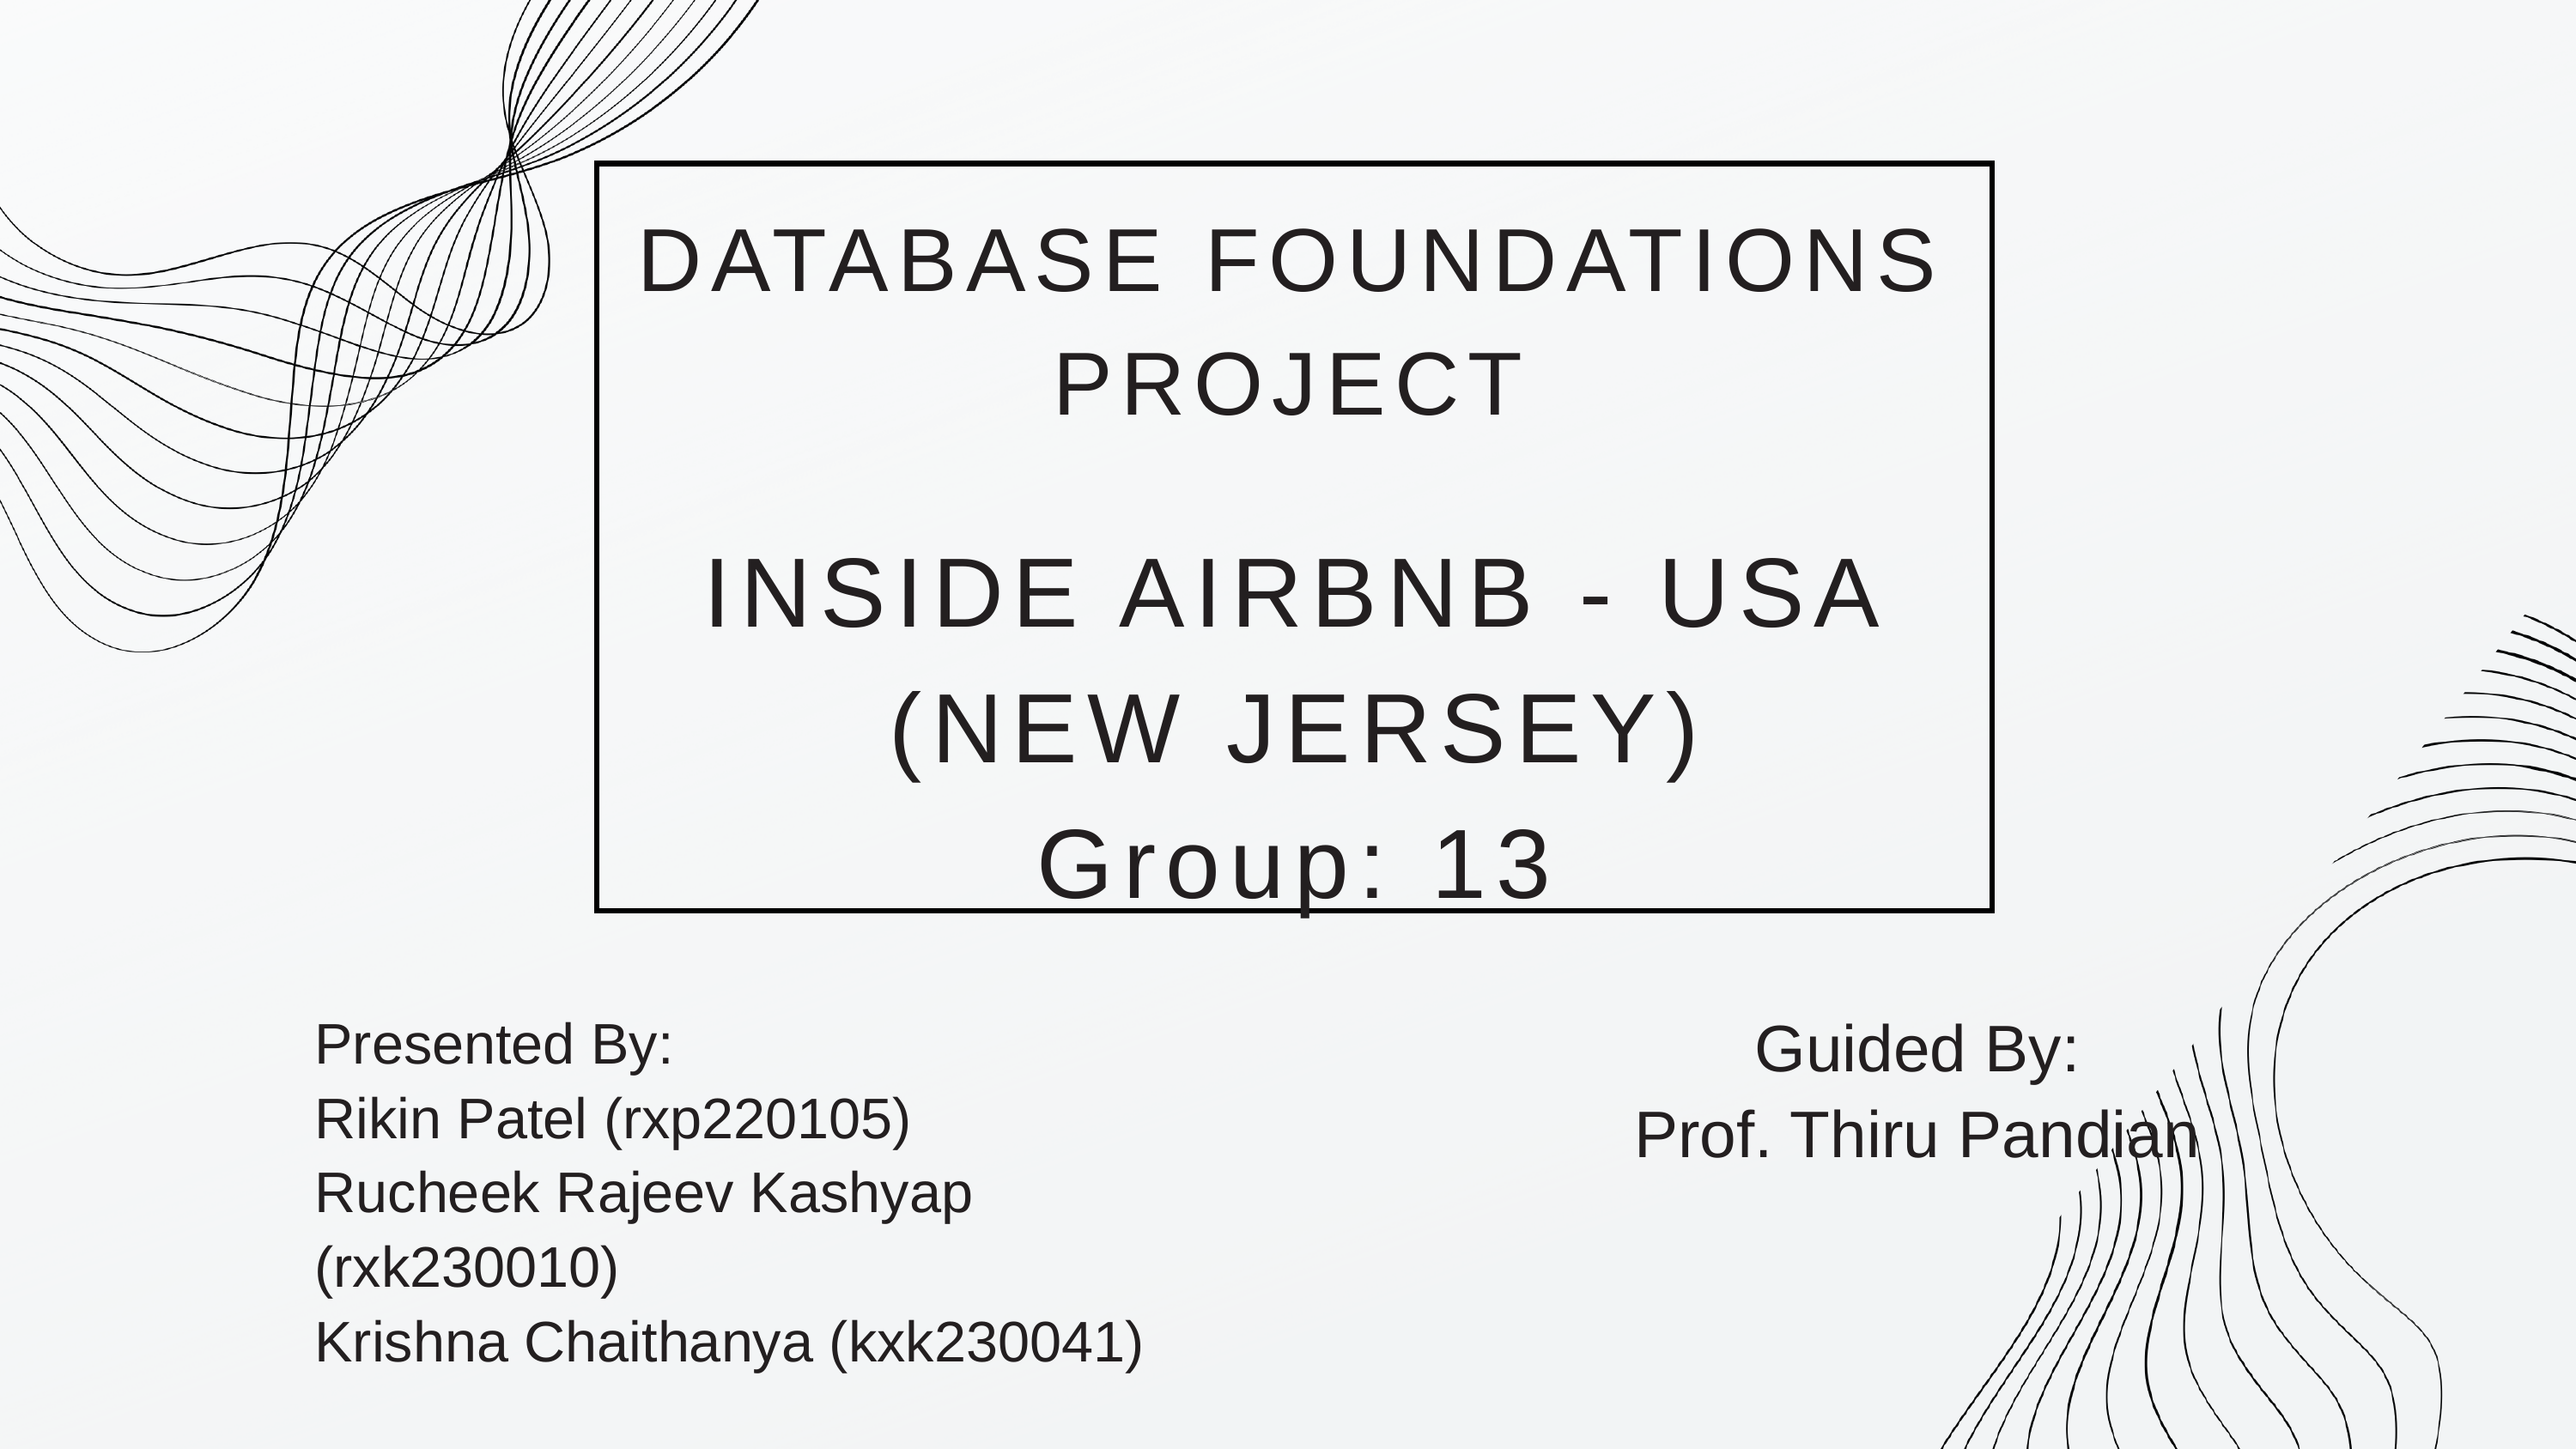

DATABASE FOUNDATIONS
PROJECT
INSIDE AIRBNB - USA (NEW JERSEY)
Group: 13

Guided By:
Prof. Thiru Pandian
Presented By:
Rikin Patel (rxp220105)
Rucheek Rajeev Kashyap (rxk230010)
Krishna Chaithanya (kxk230041)